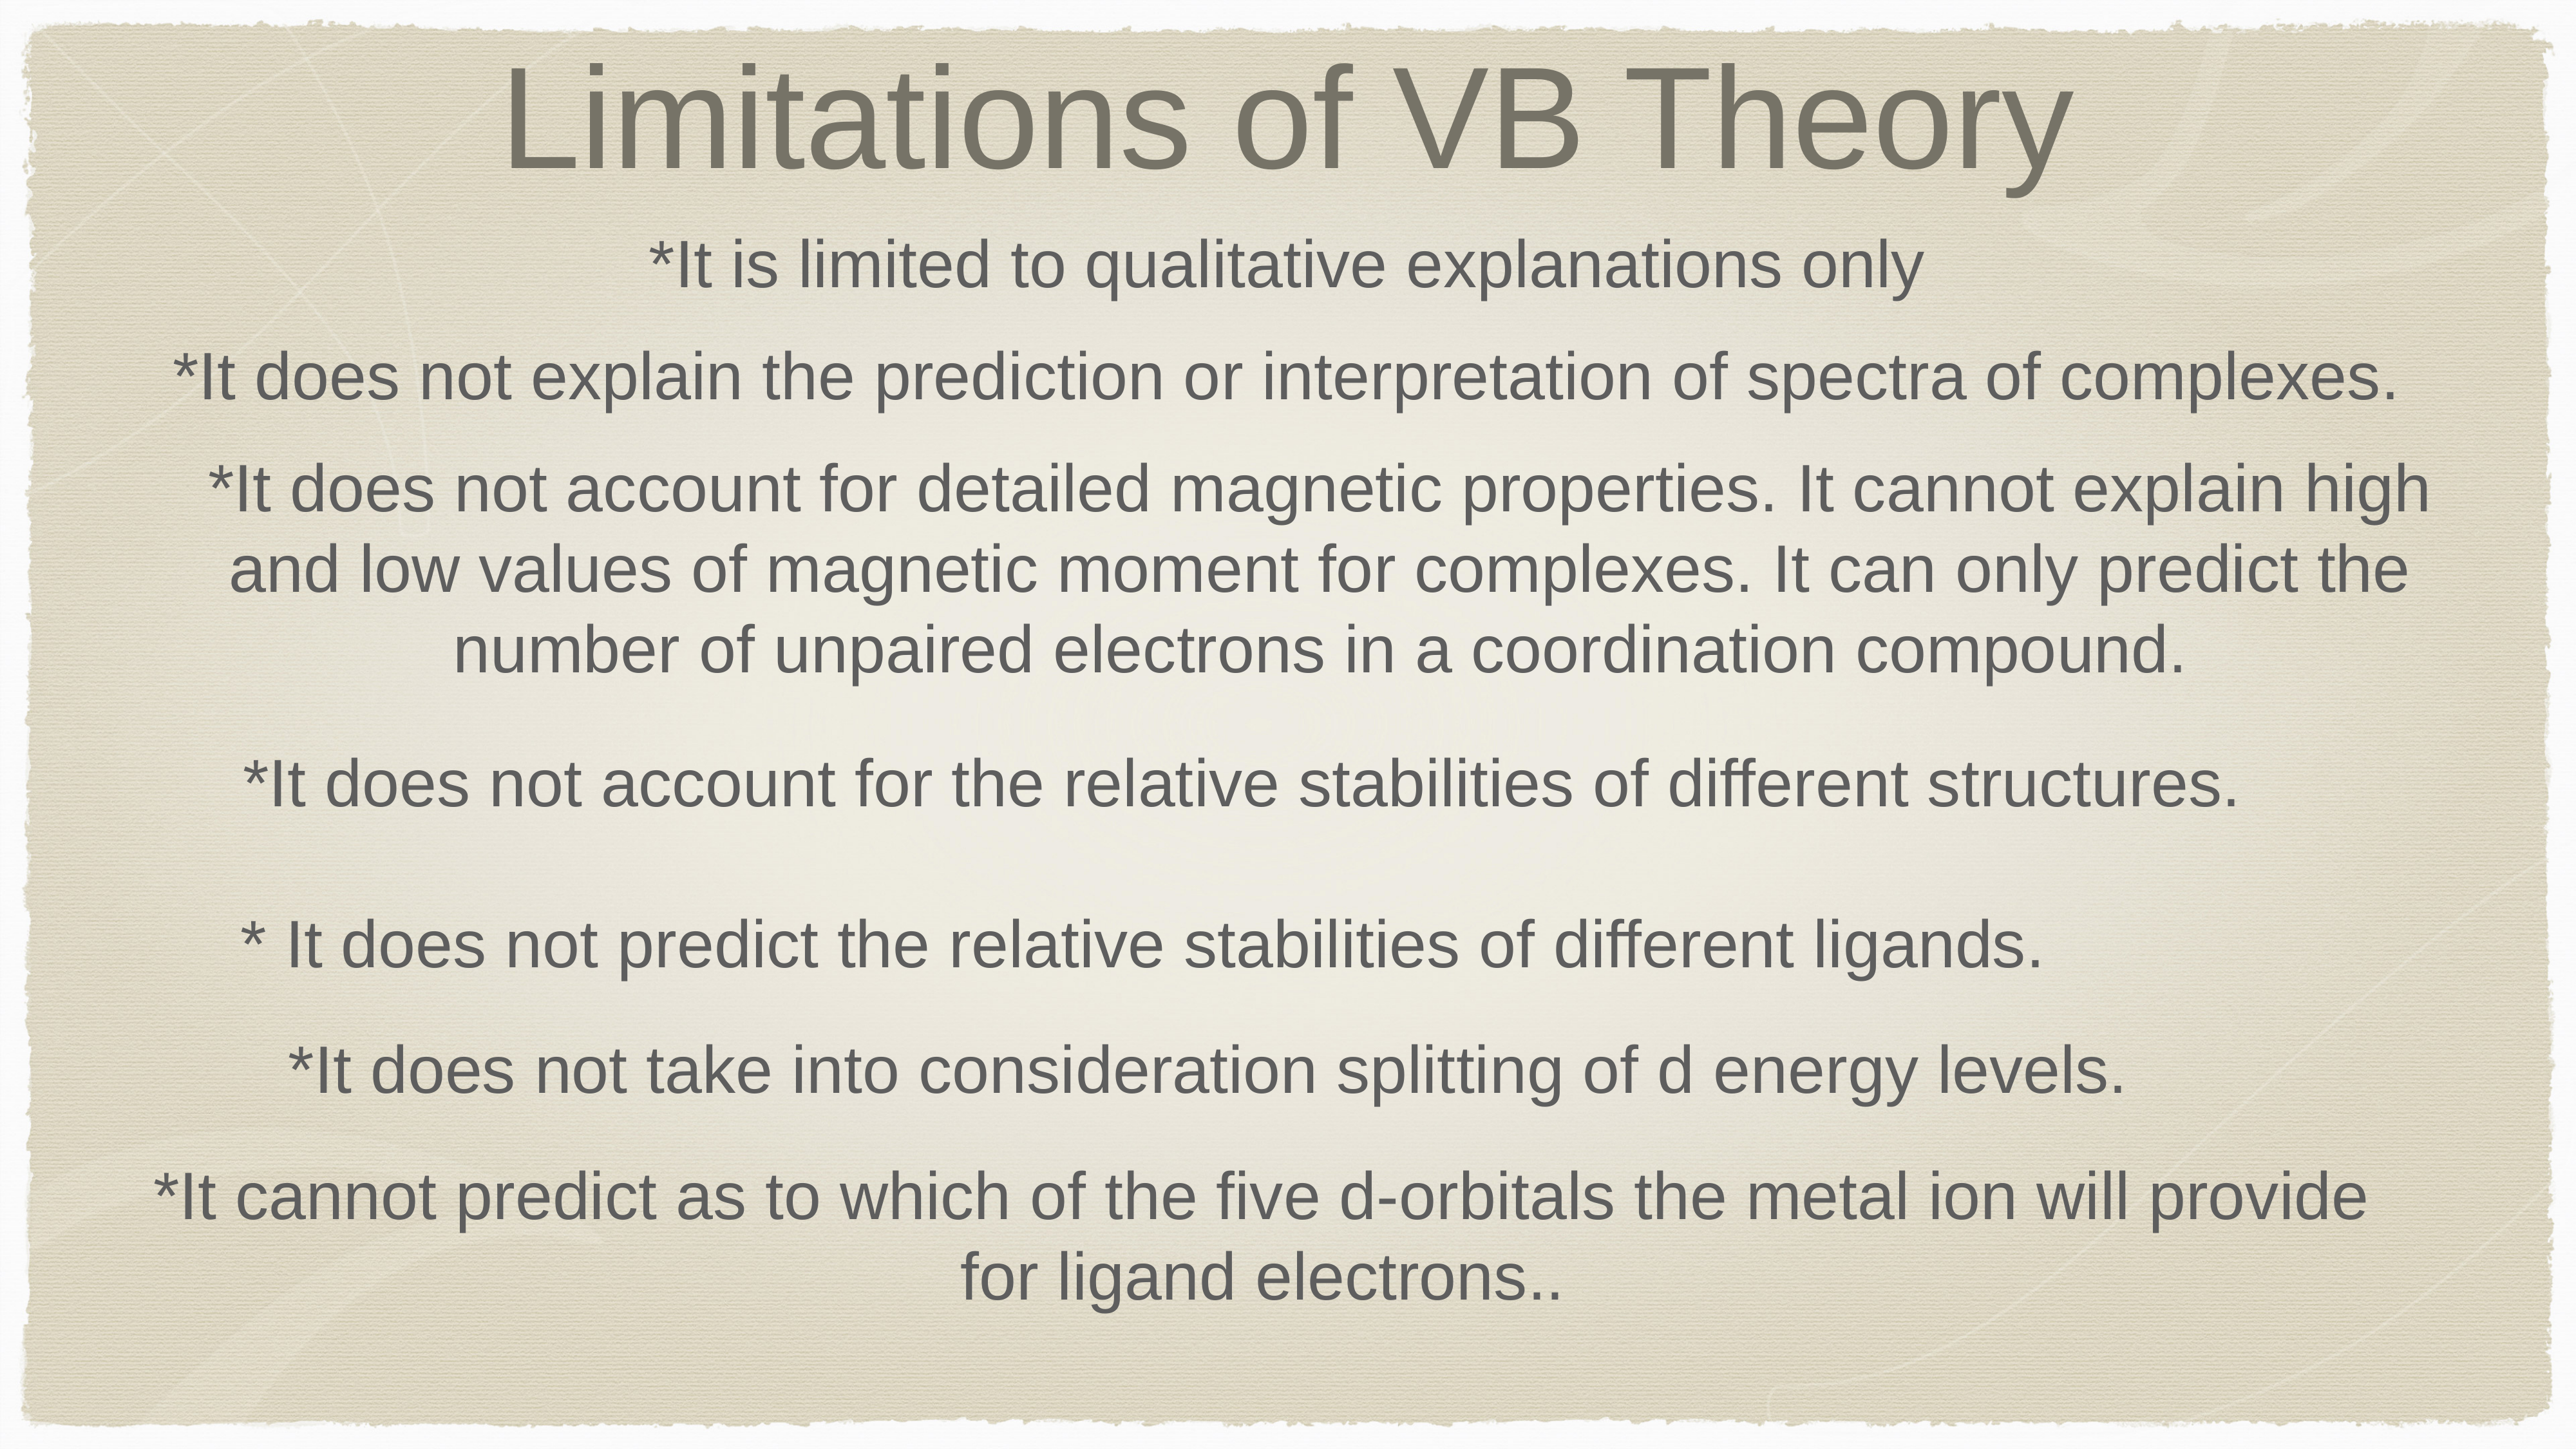

# Limitations of VB Theory
*It is limited to qualitative explanations only
*It does not explain the prediction or interpretation of spectra of complexes.
*It does not account for detailed magnetic properties. It cannot explain high and low values of magnetic moment for complexes. It can only predict the number of unpaired electrons in a coordination compound.
*It does not account for the relative stabilities of different structures.
* It does not predict the relative stabilities of different ligands.
*It does not take into consideration splitting of d energy levels.
*It cannot predict as to which of the five d-orbitals the metal ion will provide for ligand electrons..